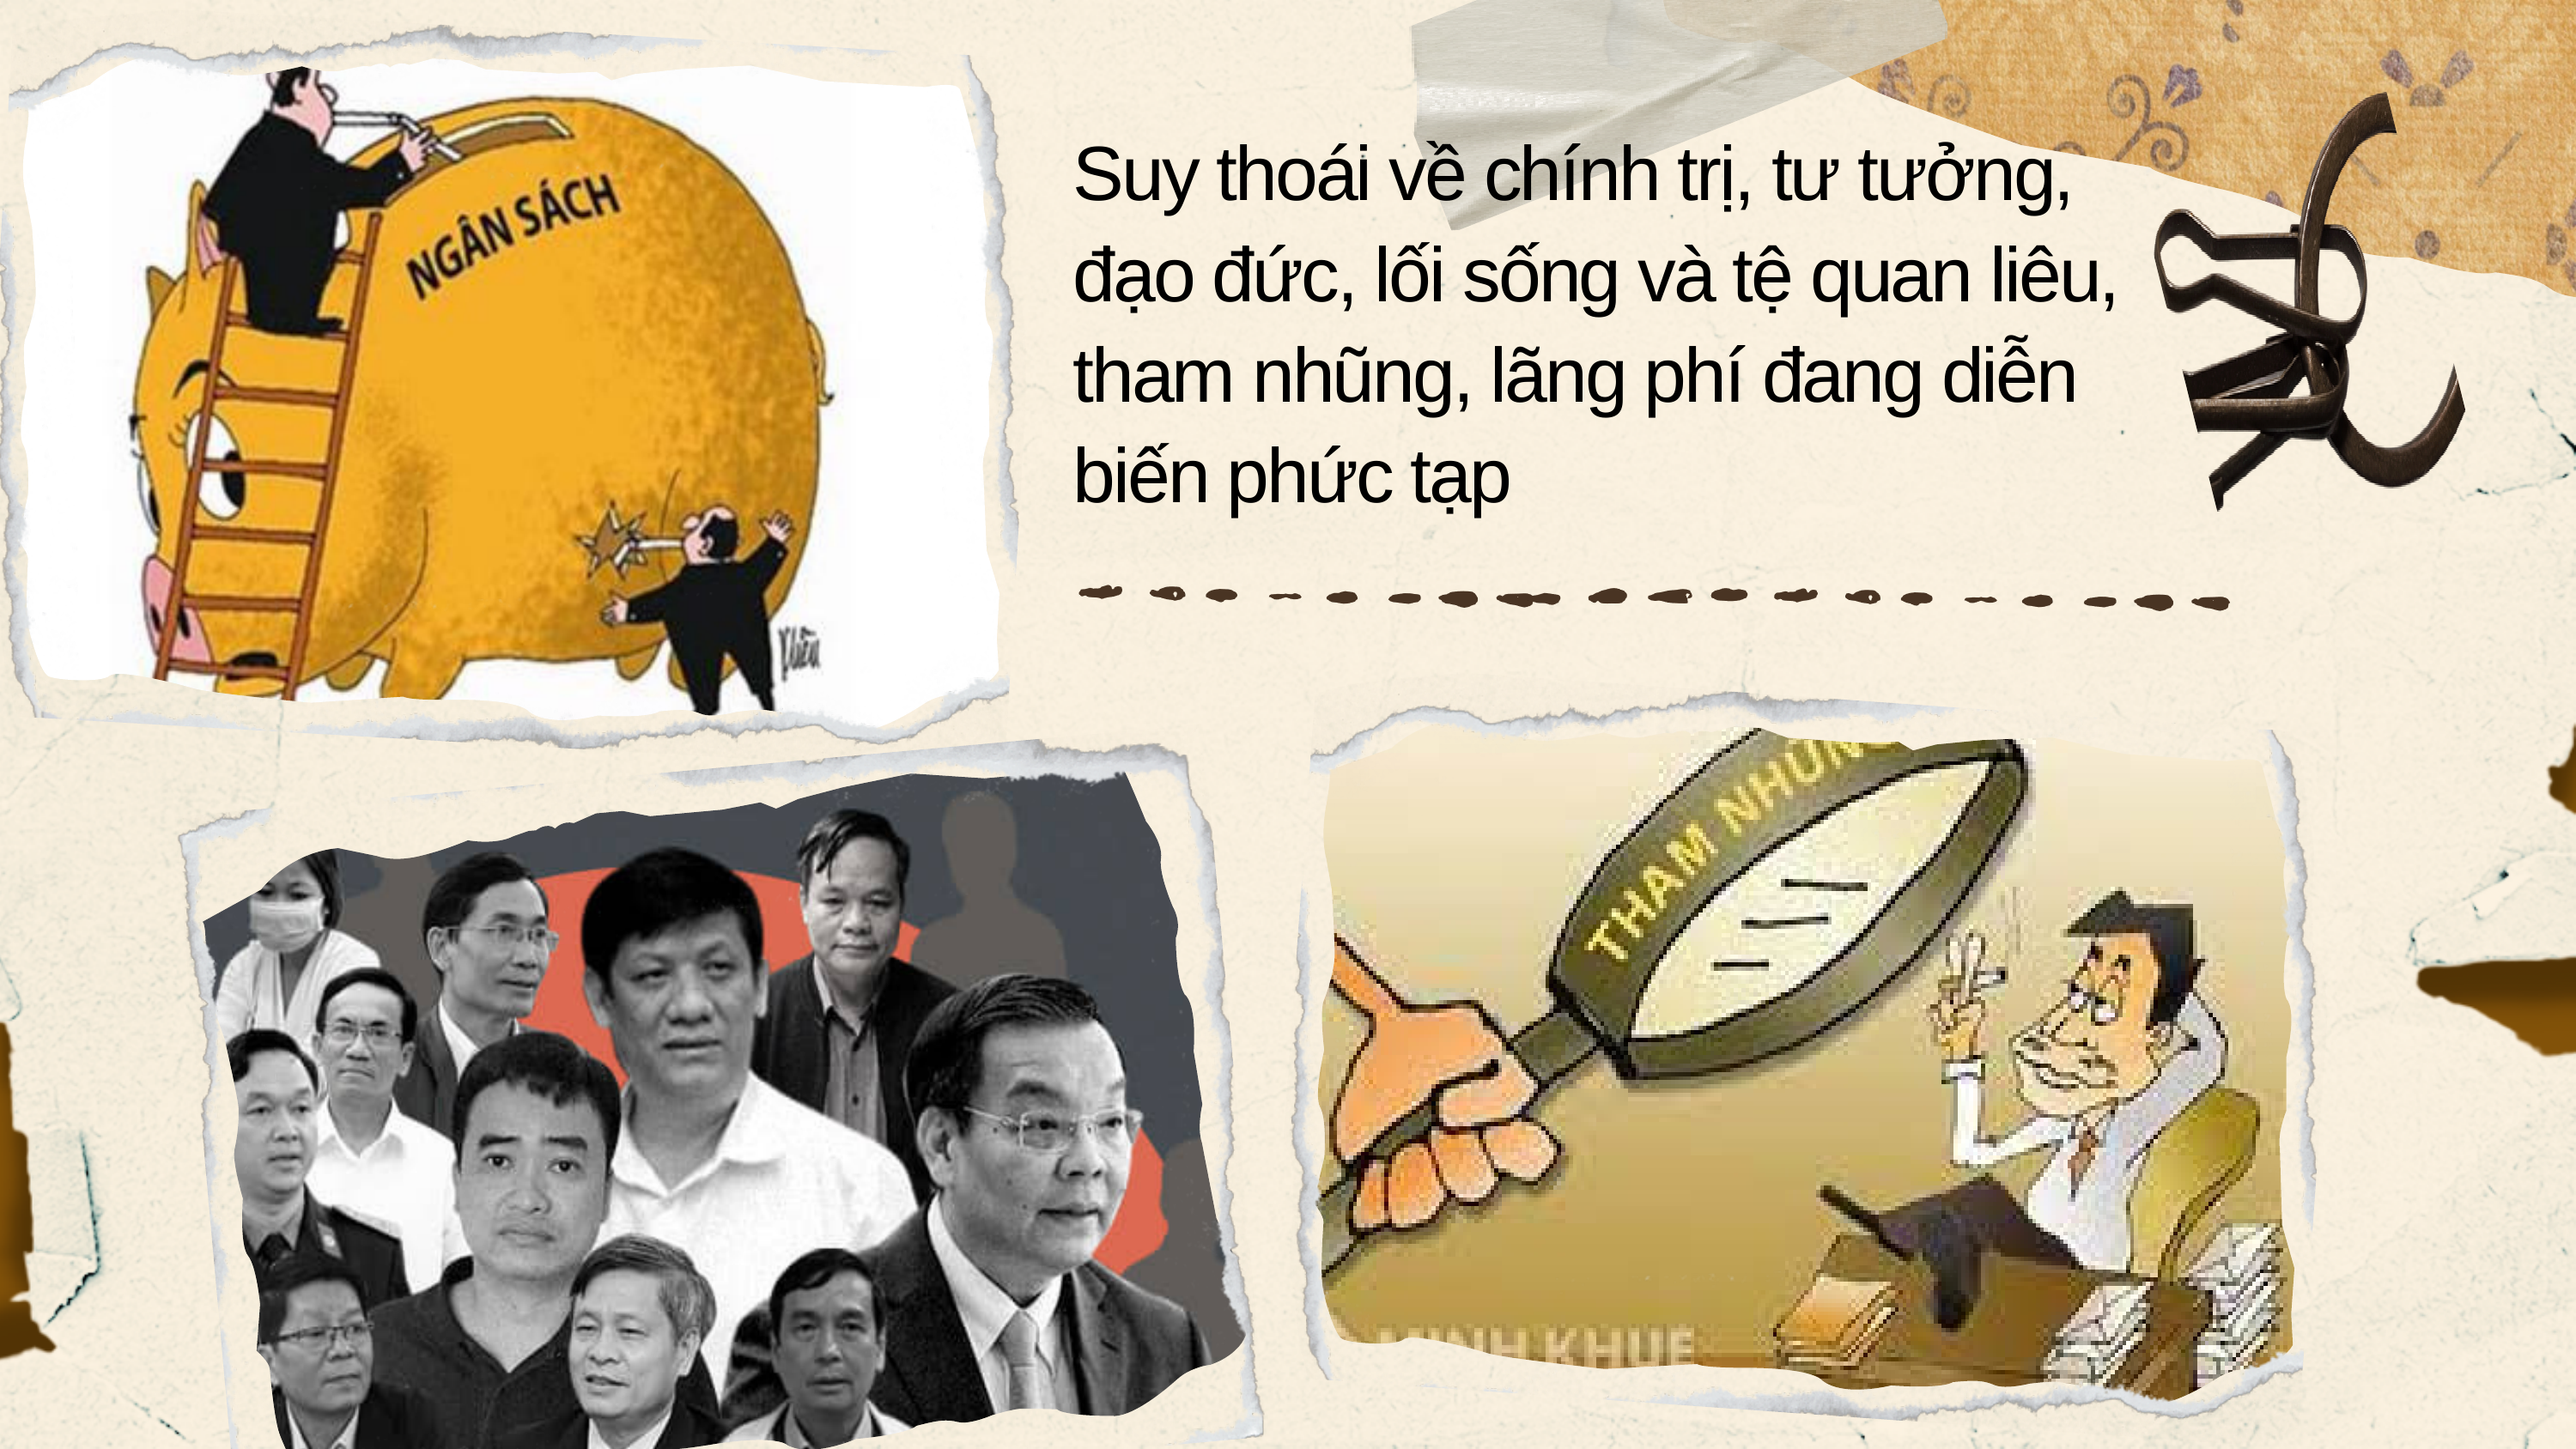

Suy thoái về chính trị, tư tưởng, đạo đức, lối sống và tệ quan liêu, tham nhũng, lãng phí đang diễn biến phức tạp